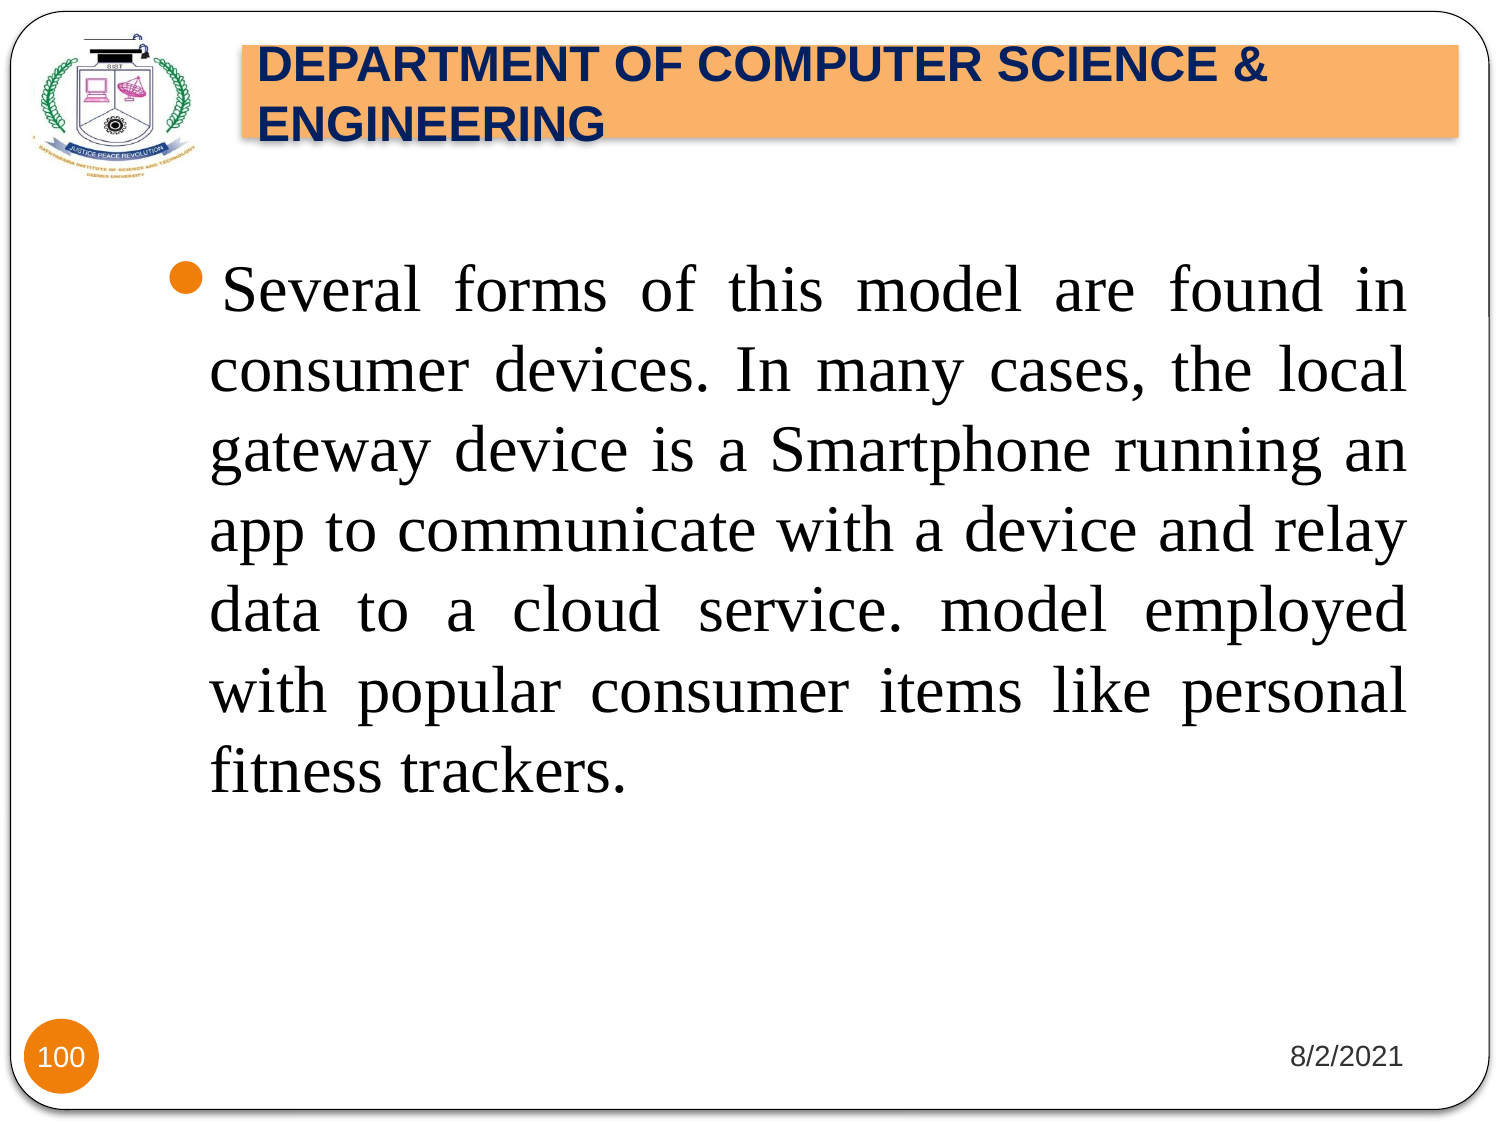

Several forms of this model are found in consumer devices. In many cases, the local gateway device is a Smartphone running an app to communicate with a device and relay data to a cloud service. model employed with popular consumer items like personal fitness trackers.
8/2/2021
100